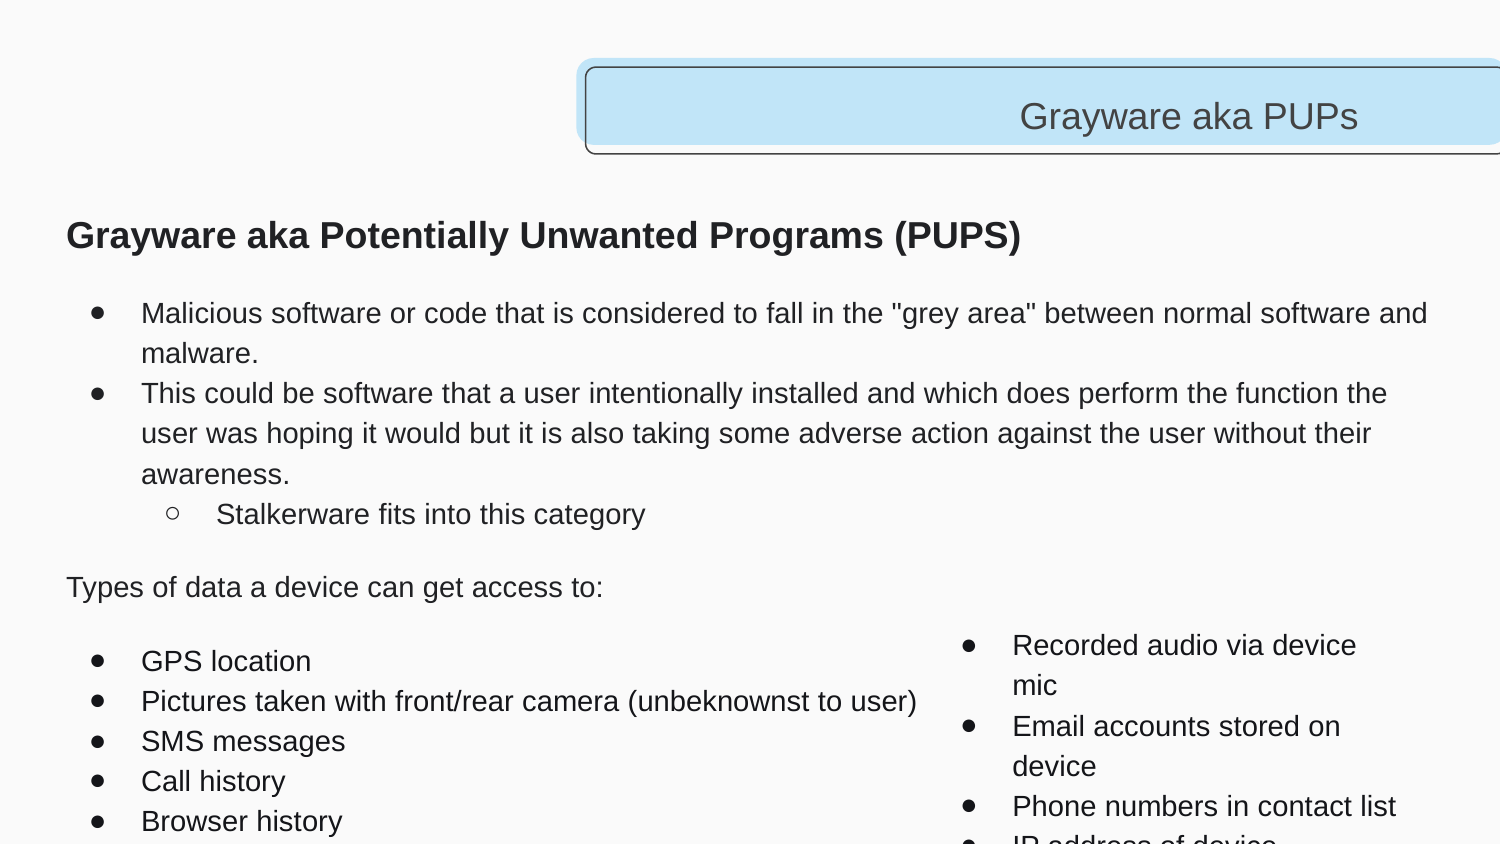

# Grayware aka PUPs
Grayware aka Potentially Unwanted Programs (PUPS)
Malicious software or code that is considered to fall in the "grey area" between normal software and malware.
This could be software that a user intentionally installed and which does perform the function the user was hoping it would but it is also taking some adverse action against the user without their awareness.
Stalkerware fits into this category
Types of data a device can get access to:
GPS location
Pictures taken with front/rear camera (unbeknownst to user)
SMS messages
Call history
Browser history
Recorded audio via device mic
Email accounts stored on device
Phone numbers in contact list
IP address of device